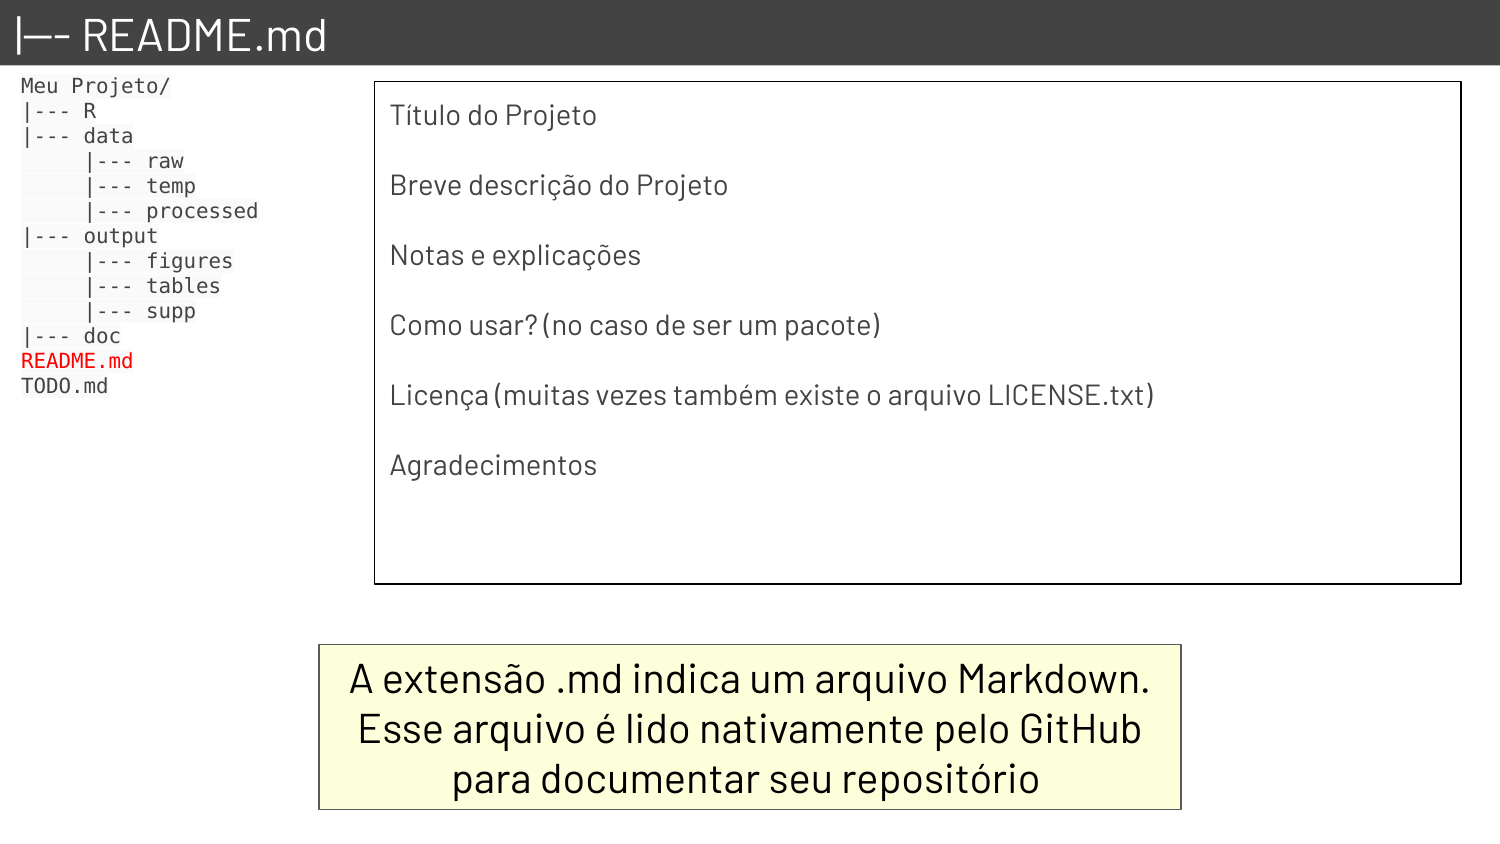

|--- README.md
Meu Projeto/
|--- R
|--- data
     |--- raw
     |--- temp
     |--- processed
|--- output
     |--- figures
     |--- tables
     |--- supp
|--- doc
README.md
TODO.md
Título do Projeto

Breve descrição do Projeto

Notas e explicações

Como usar? (no caso de ser um pacote)

Licença (muitas vezes também existe o arquivo LICENSE.txt)

Agradecimentos

A extensão .md indica um arquivo Markdown. Esse arquivo é lido nativamente pelo GitHub para documentar seu repositório